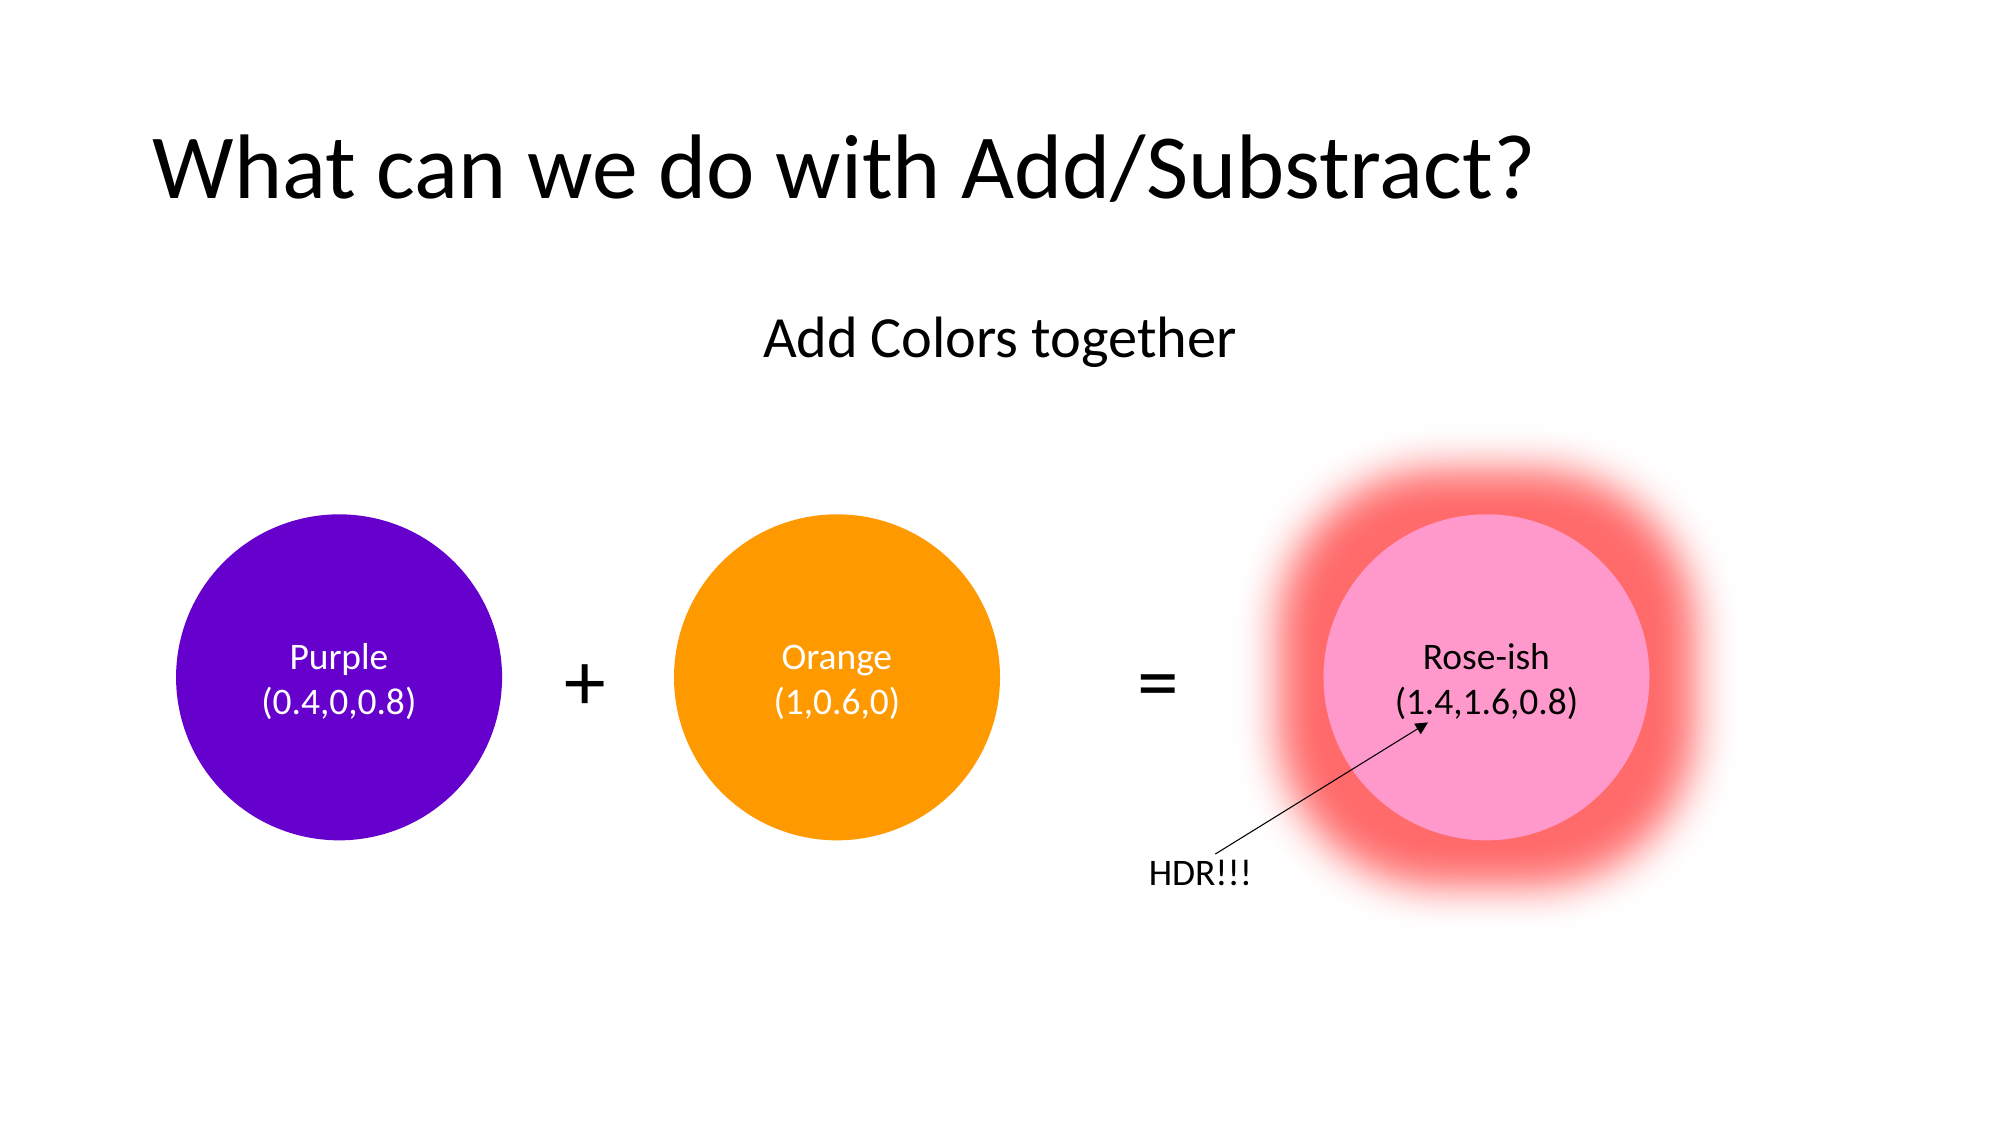

# What can we do with Add/Substract?
Add Colors together
Purple
(0.4,0,0.8)
Orange
(1,0.6,0)
Rose-ish
(1.4,1.6,0.8)
+
=
HDR!!!